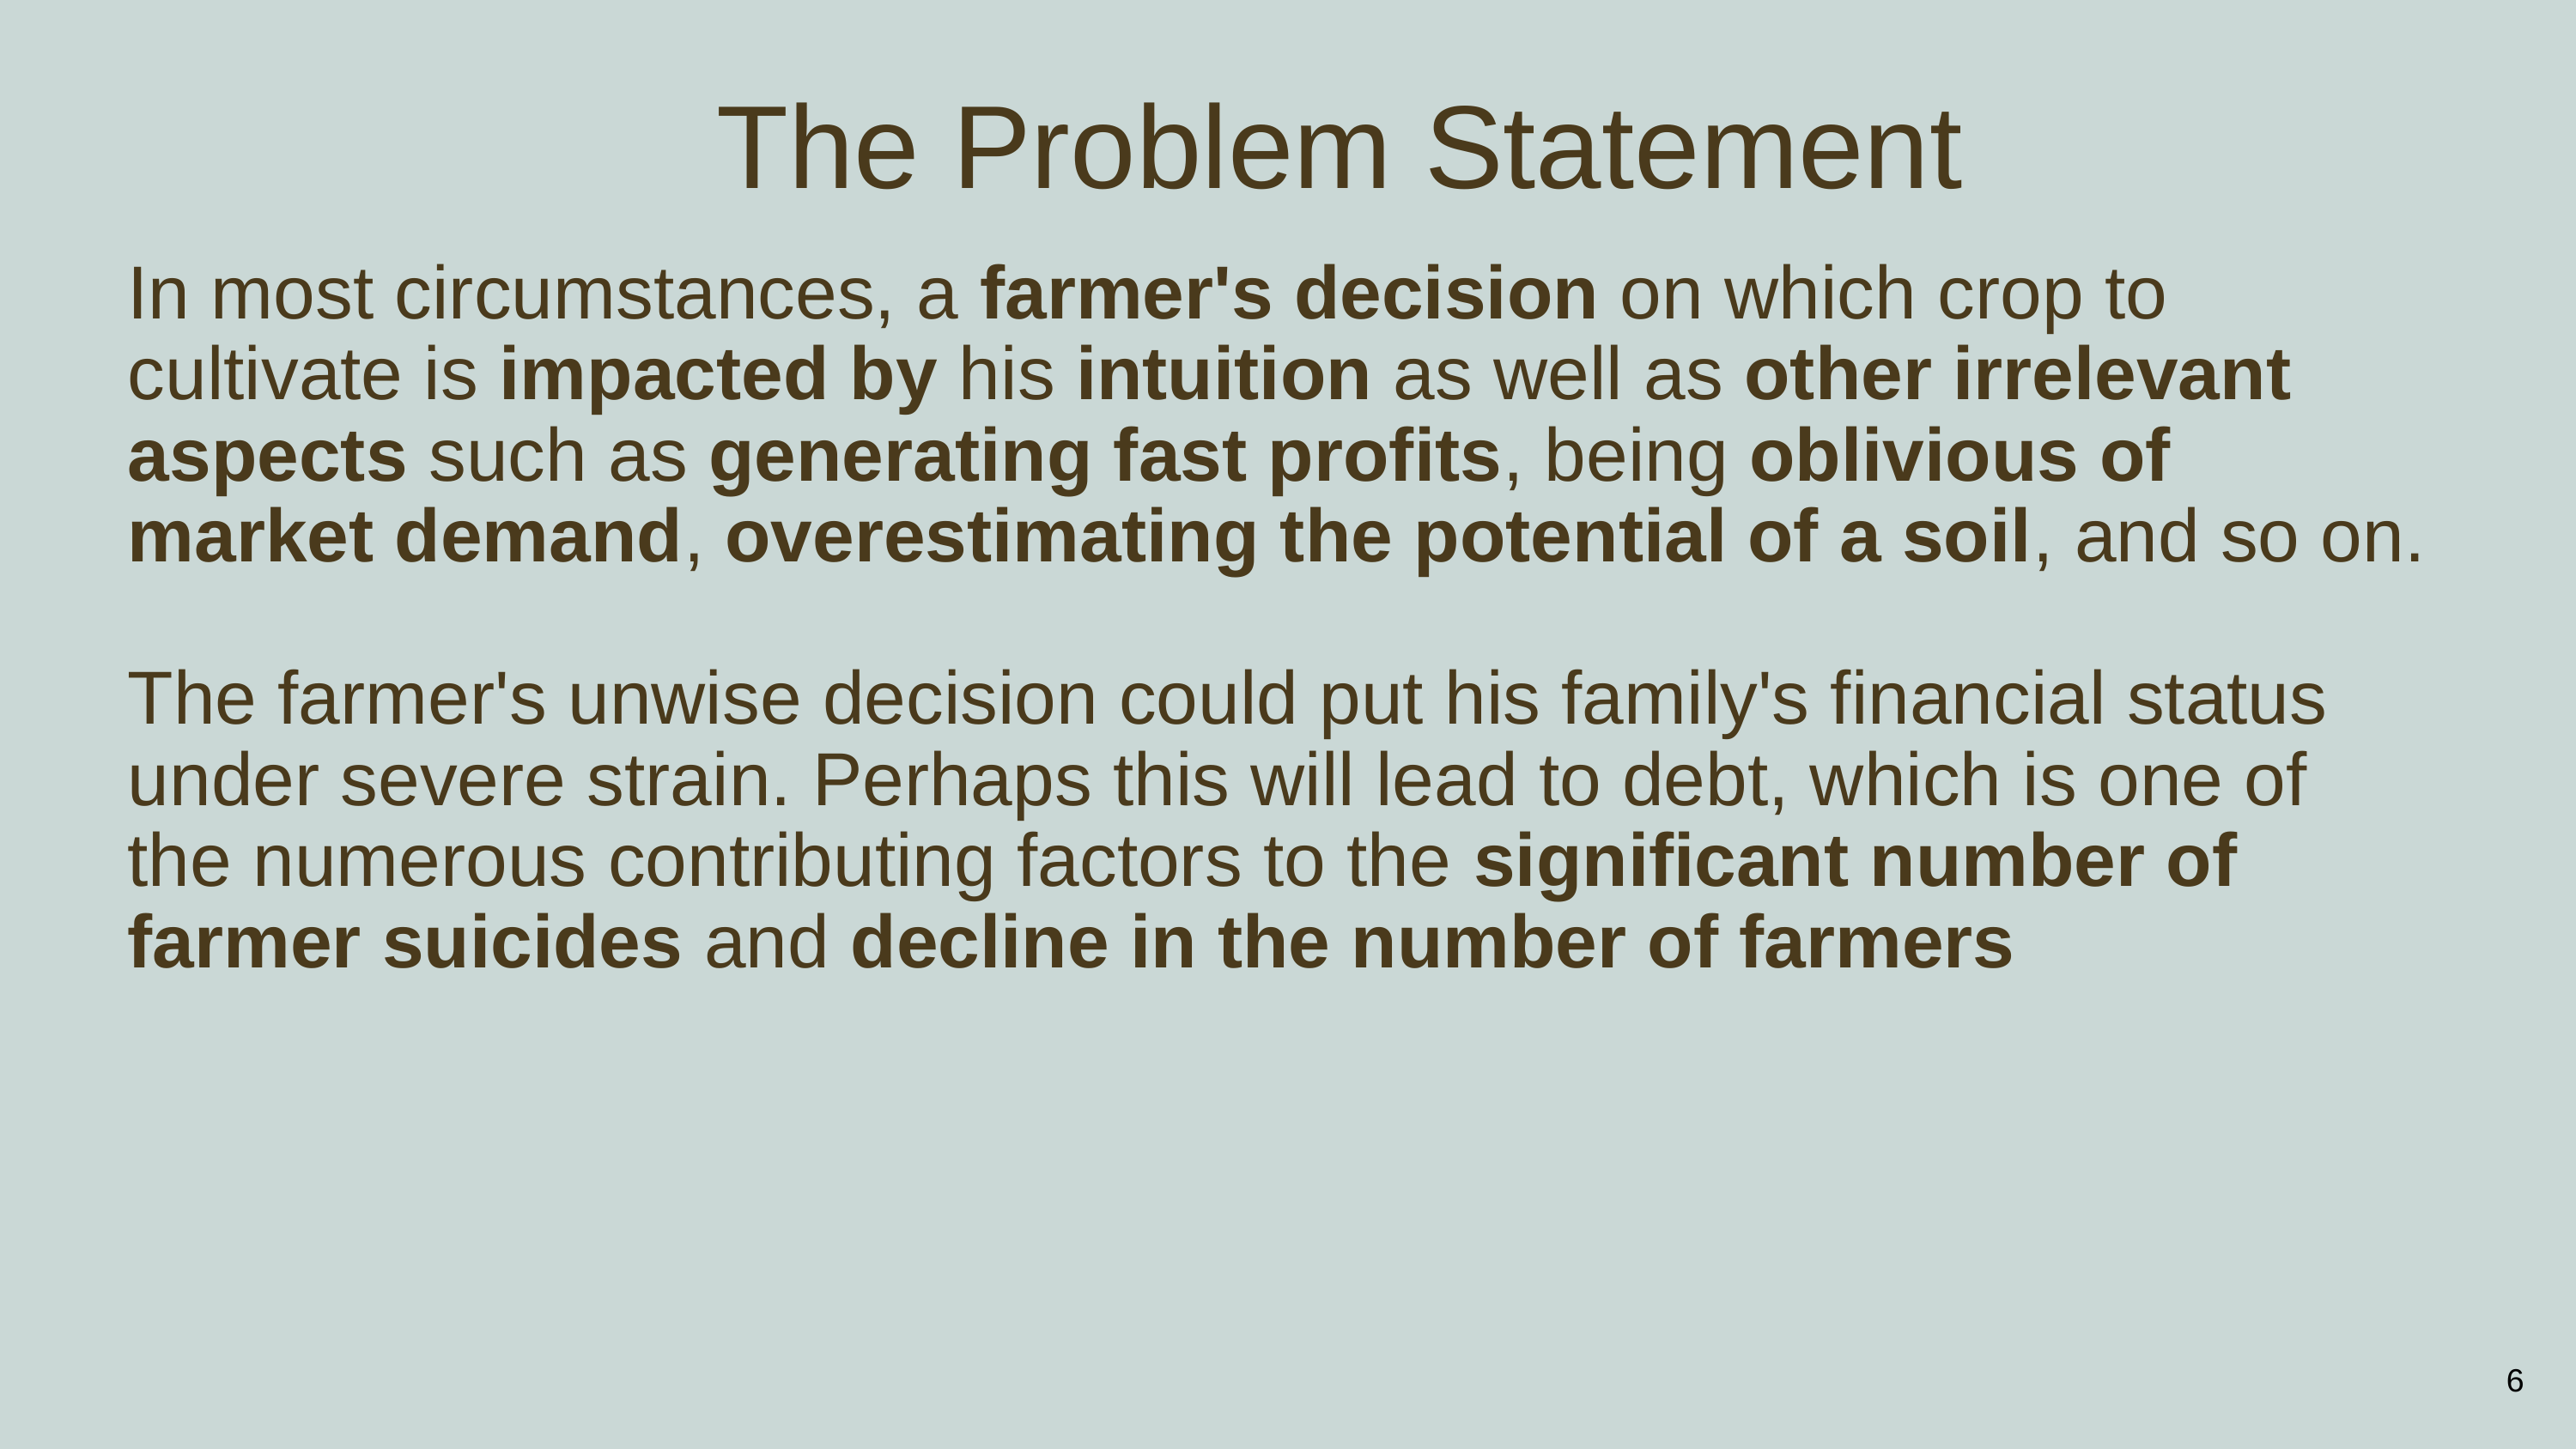

The Problem Statement
In most circumstances, a farmer's decision on which crop to cultivate is impacted by his intuition as well as other irrelevant aspects such as generating fast profits, being oblivious of market demand, overestimating the potential of a soil, and so on.

The farmer's unwise decision could put his family's financial status under severe strain. Perhaps this will lead to debt, which is one of the numerous contributing factors to the significant number of farmer suicides and decline in the number of farmers
6